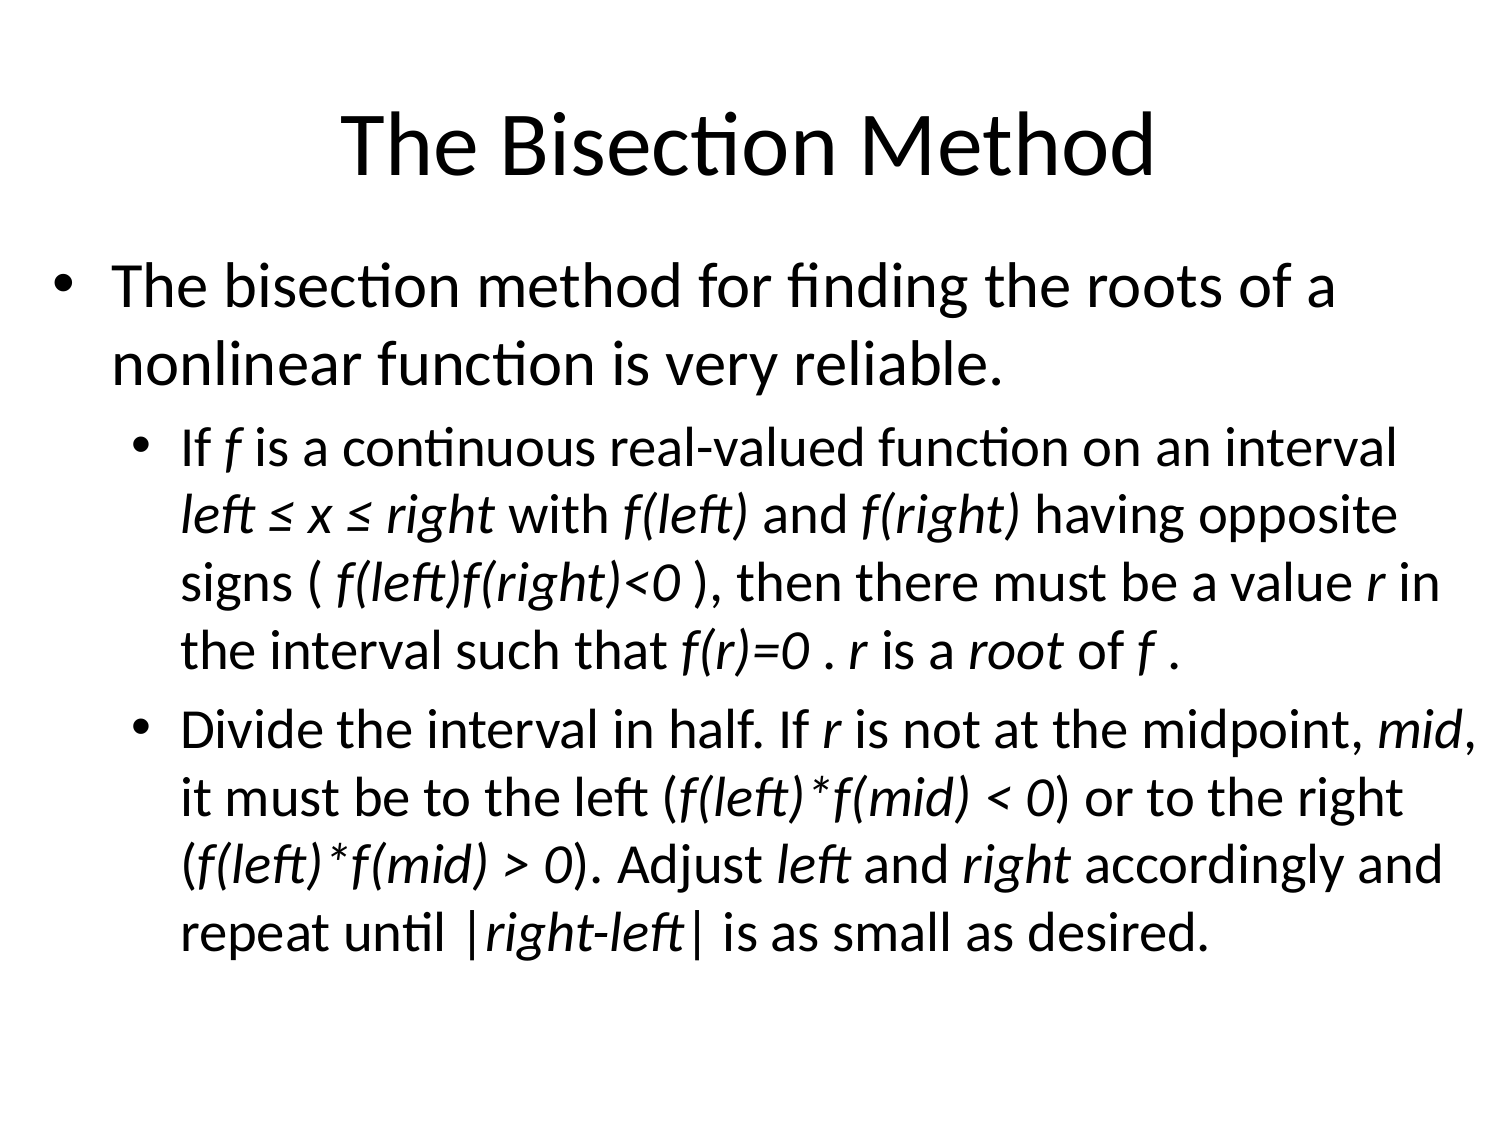

# The Bisection Method
The bisection method for finding the roots of a nonlinear function is very reliable.
If f is a continuous real-valued function on an interval left ≤ x ≤ right with f(left) and f(right) having opposite signs ( f(left)f(right)<0 ), then there must be a value r in the interval such that f(r)=0 . r is a root of f .
Divide the interval in half. If r is not at the midpoint, mid, it must be to the left (f(left)*f(mid) < 0) or to the right (f(left)*f(mid) > 0). Adjust left and right accordingly and repeat until |right-left| is as small as desired.